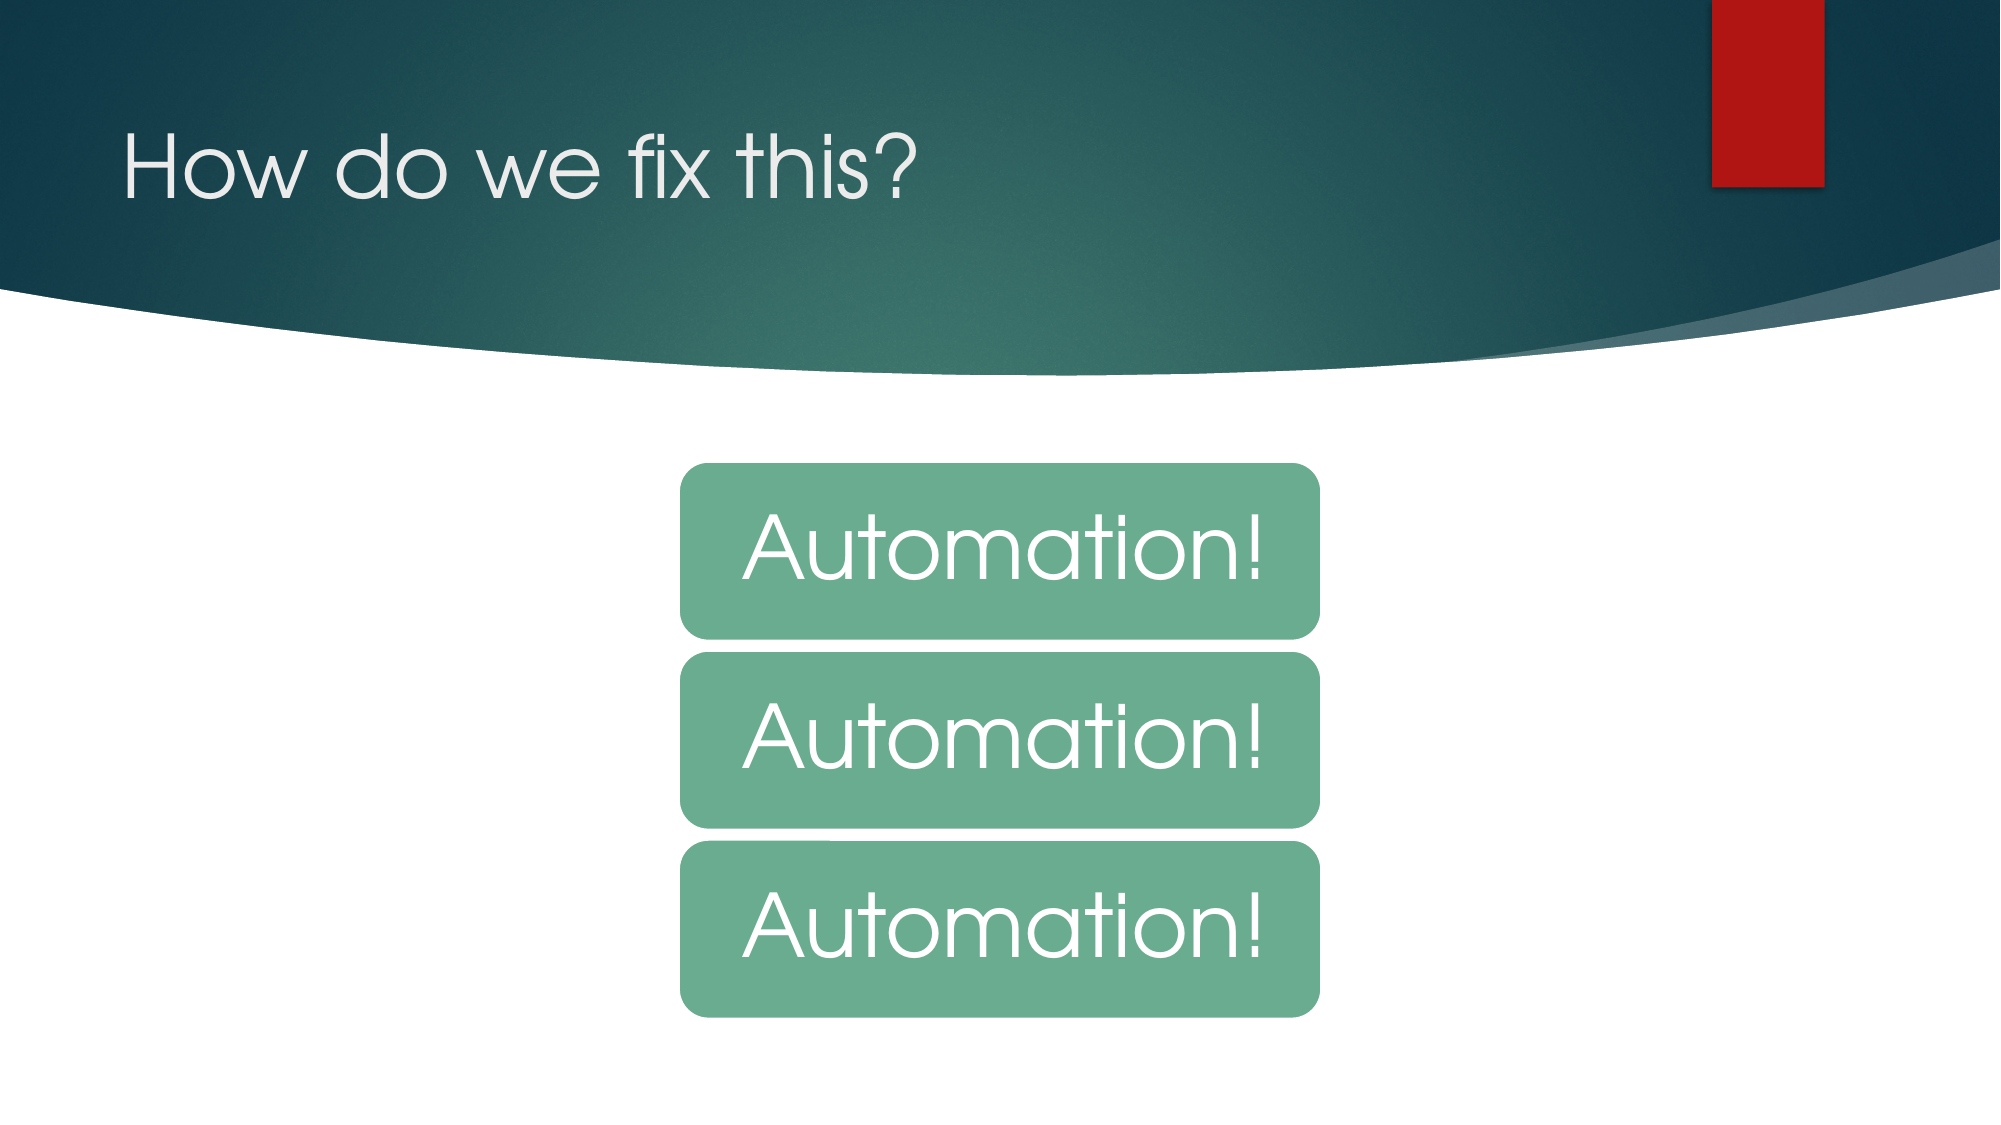

# How do we fix this?

Automation!
Automation!
Automation!